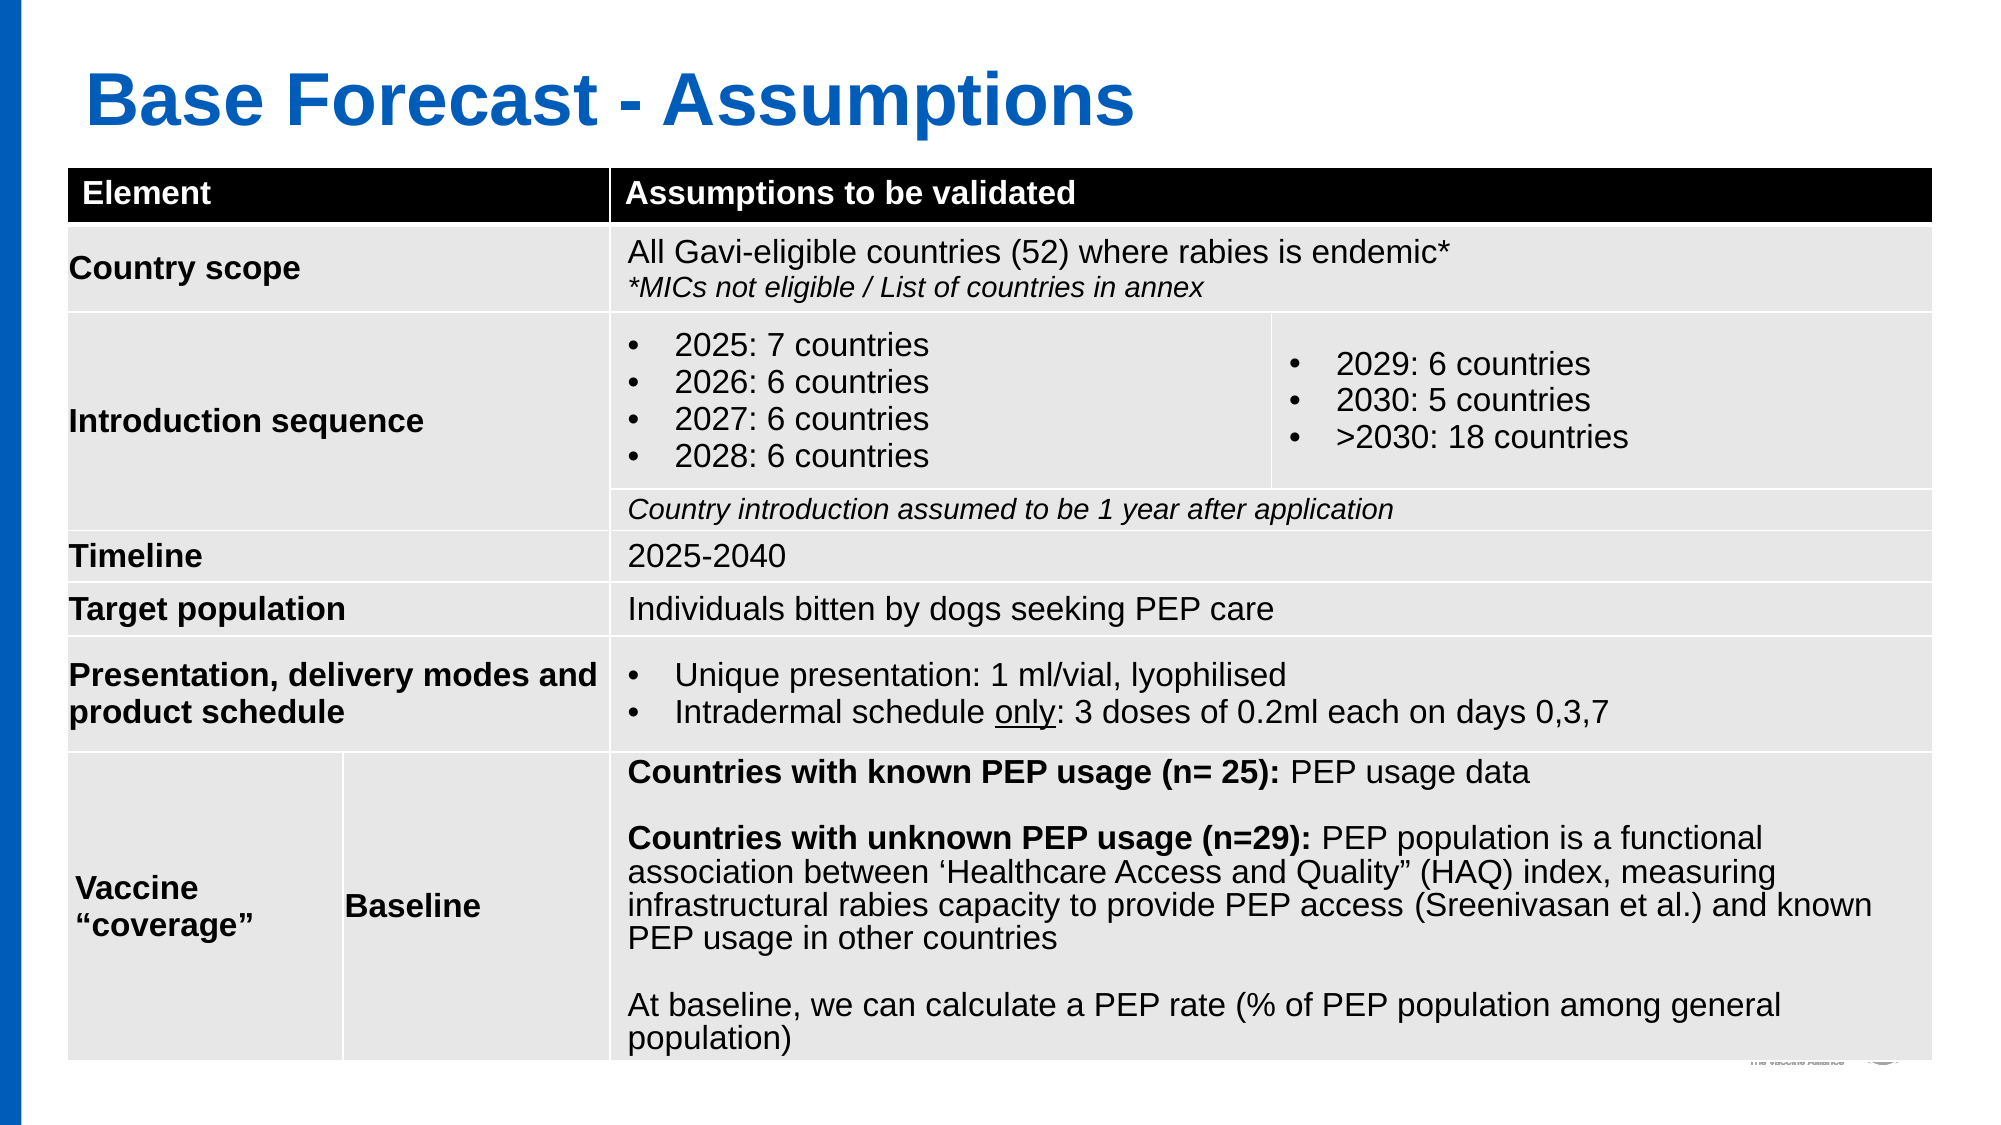

# Base Forecast - Assumptions
| Element |  | Assumptions to be validated |  |
| --- | --- | --- | --- |
| Country scope |  | All Gavi-eligible countries (52) where rabies is endemic\* \*MICs not eligible / List of countries in annex |  |
| Introduction sequence |  | 2025: 7 countries 2026: 6 countries 2027: 6 countries 2028: 6 countries | 2029: 6 countries 2030: 5 countries >2030: 18 countries |
|  |  | Country introduction assumed to be 1 year after application |  |
| Timeline |  | 2025-2040 |  |
| Target population |  | Individuals bitten by dogs seeking PEP care |  |
| Presentation, delivery modes and product schedule |  | Unique presentation: 1 ml/vial, lyophilised Intradermal schedule only: 3 doses of 0.2ml each on days 0,3,7 |  |
| Vaccine “coverage” | Baseline | Countries with known PEP usage (n= 25): PEP usage data Countries with unknown PEP usage (n=29): PEP population is a functional association between ‘Healthcare Access and Quality” (HAQ) index, measuring infrastructural rabies capacity to provide PEP access (Sreenivasan et al.) and known PEP usage in other countries At baseline, we can calculate a PEP rate (% of PEP population among general population) |  |